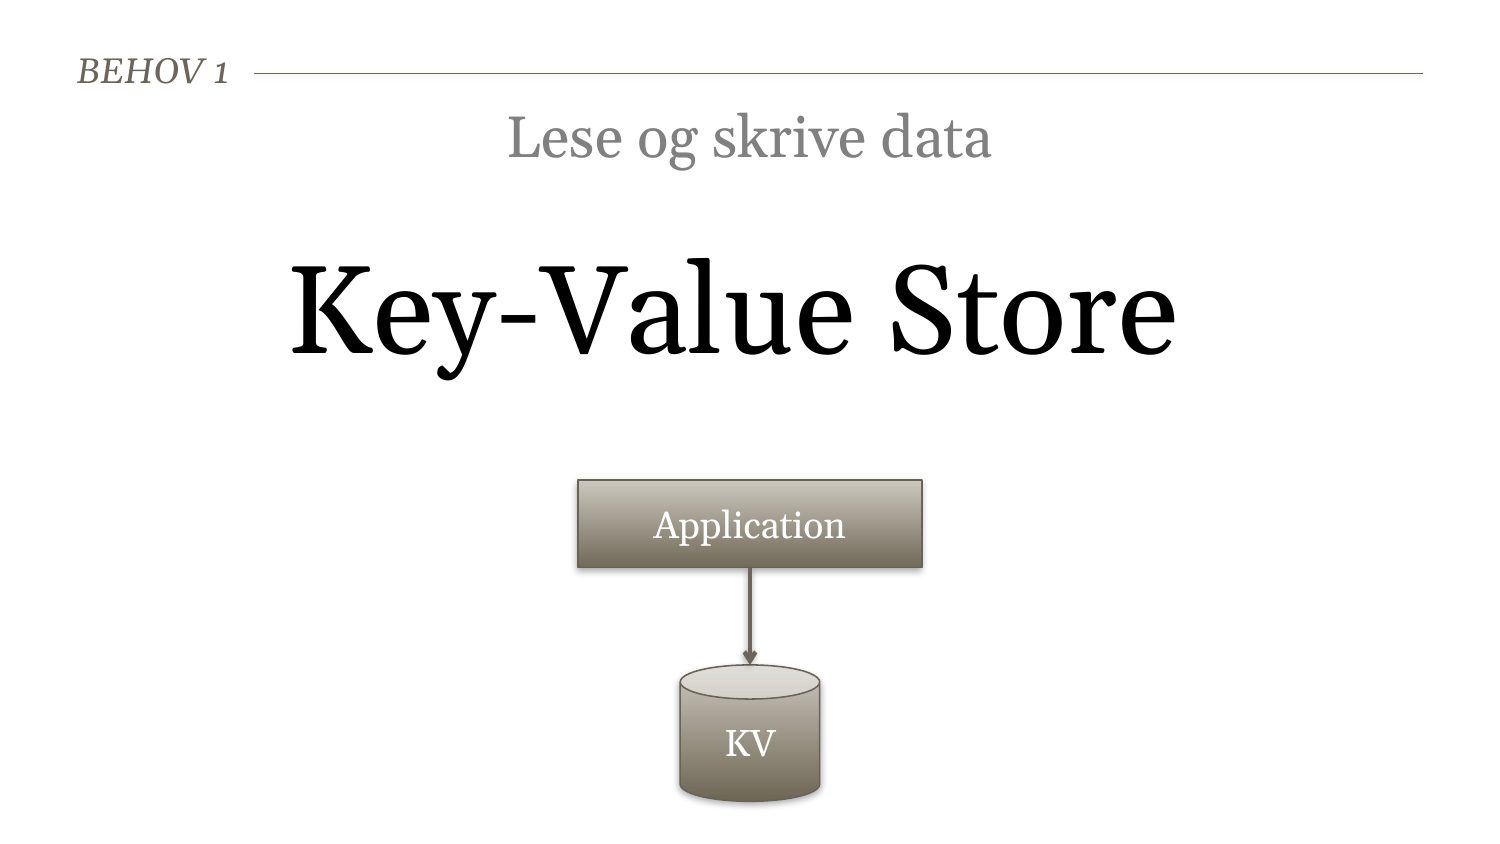

# Behov 1
Lese og skrive data
Key-Value Store
Application
KV